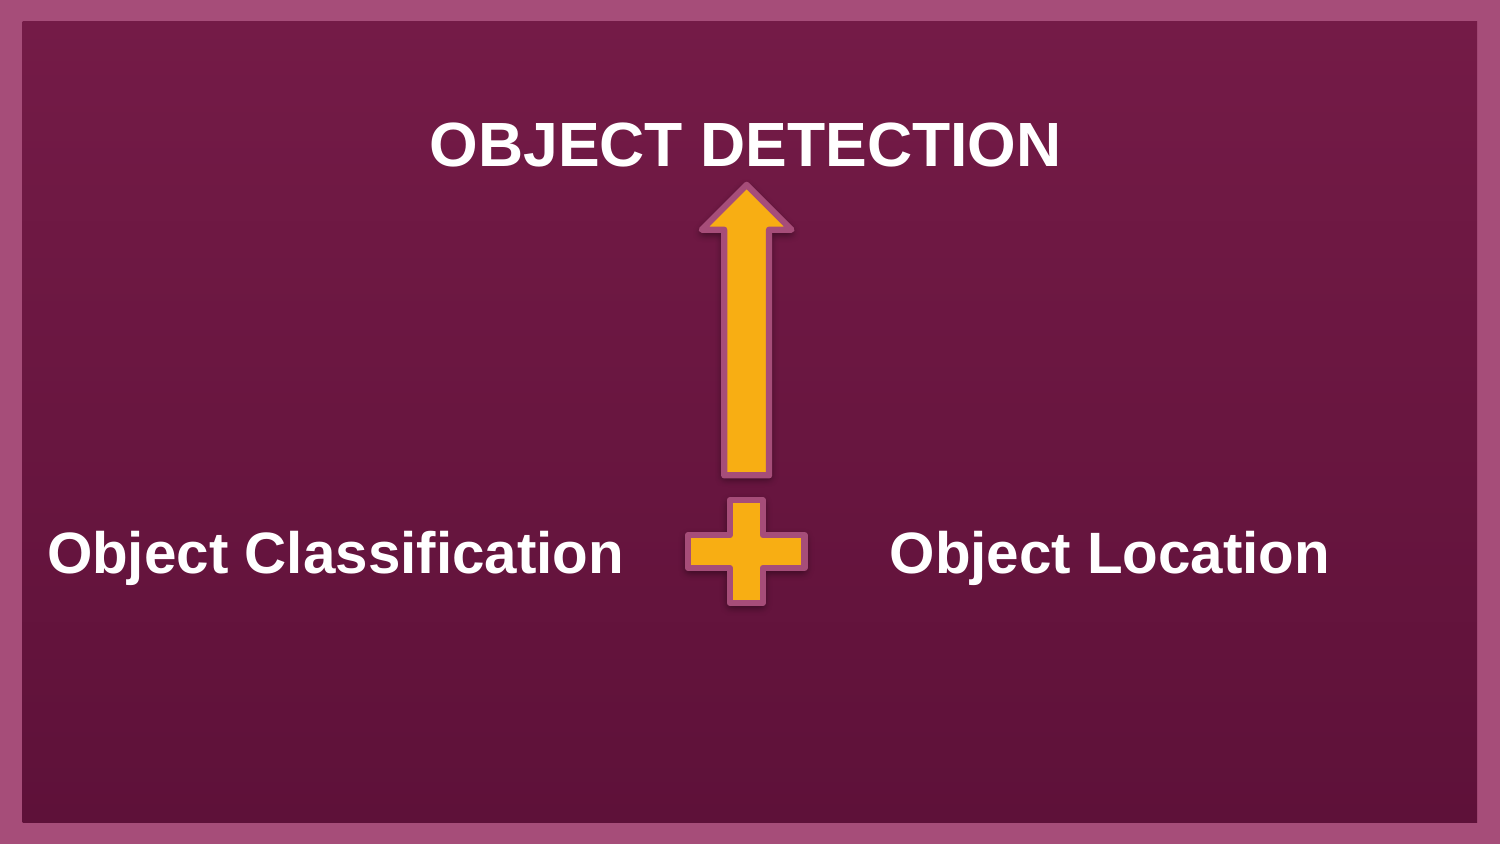

# OBJECT DETECTION

Object Classification
Object Location